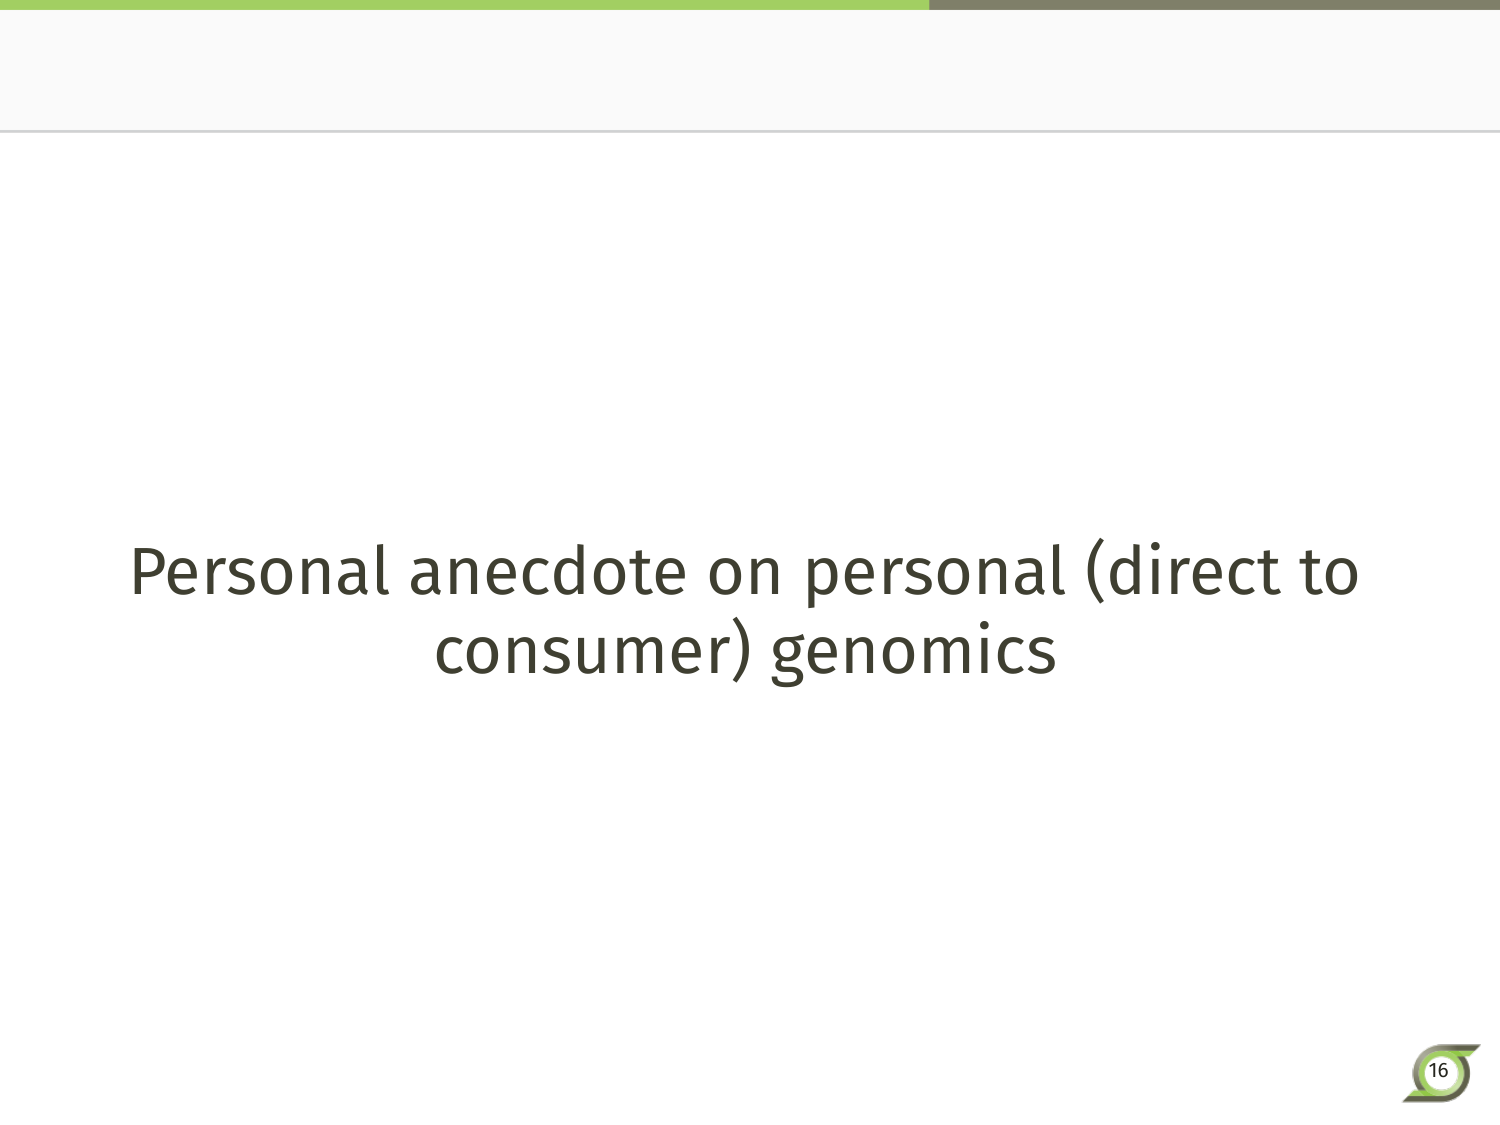

Personal anecdote on personal (direct to consumer) genomics